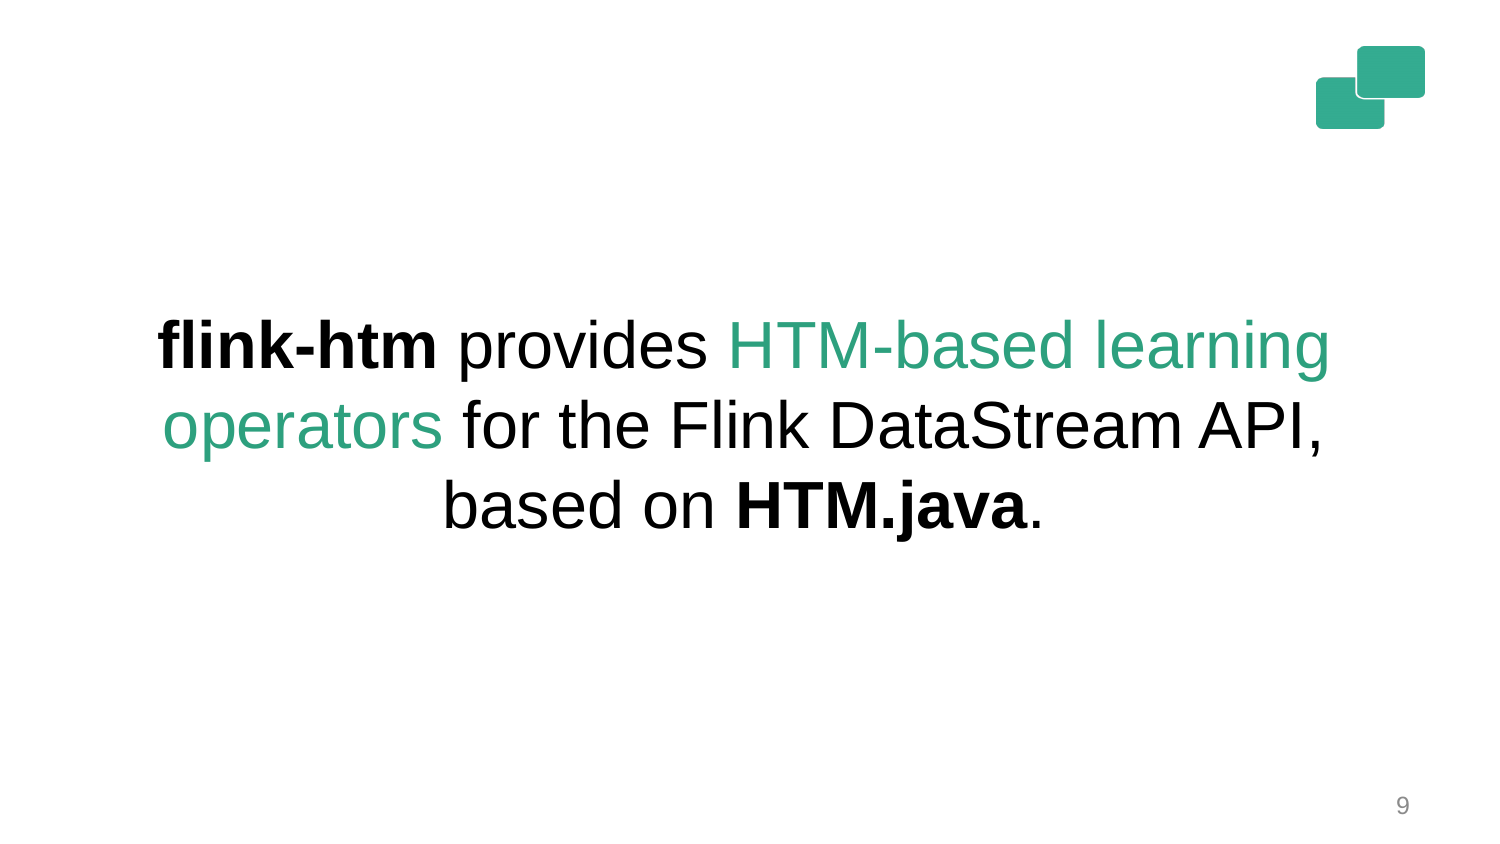

flink-htm provides HTM-based learning operators for the Flink DataStream API, based on HTM.java.
9